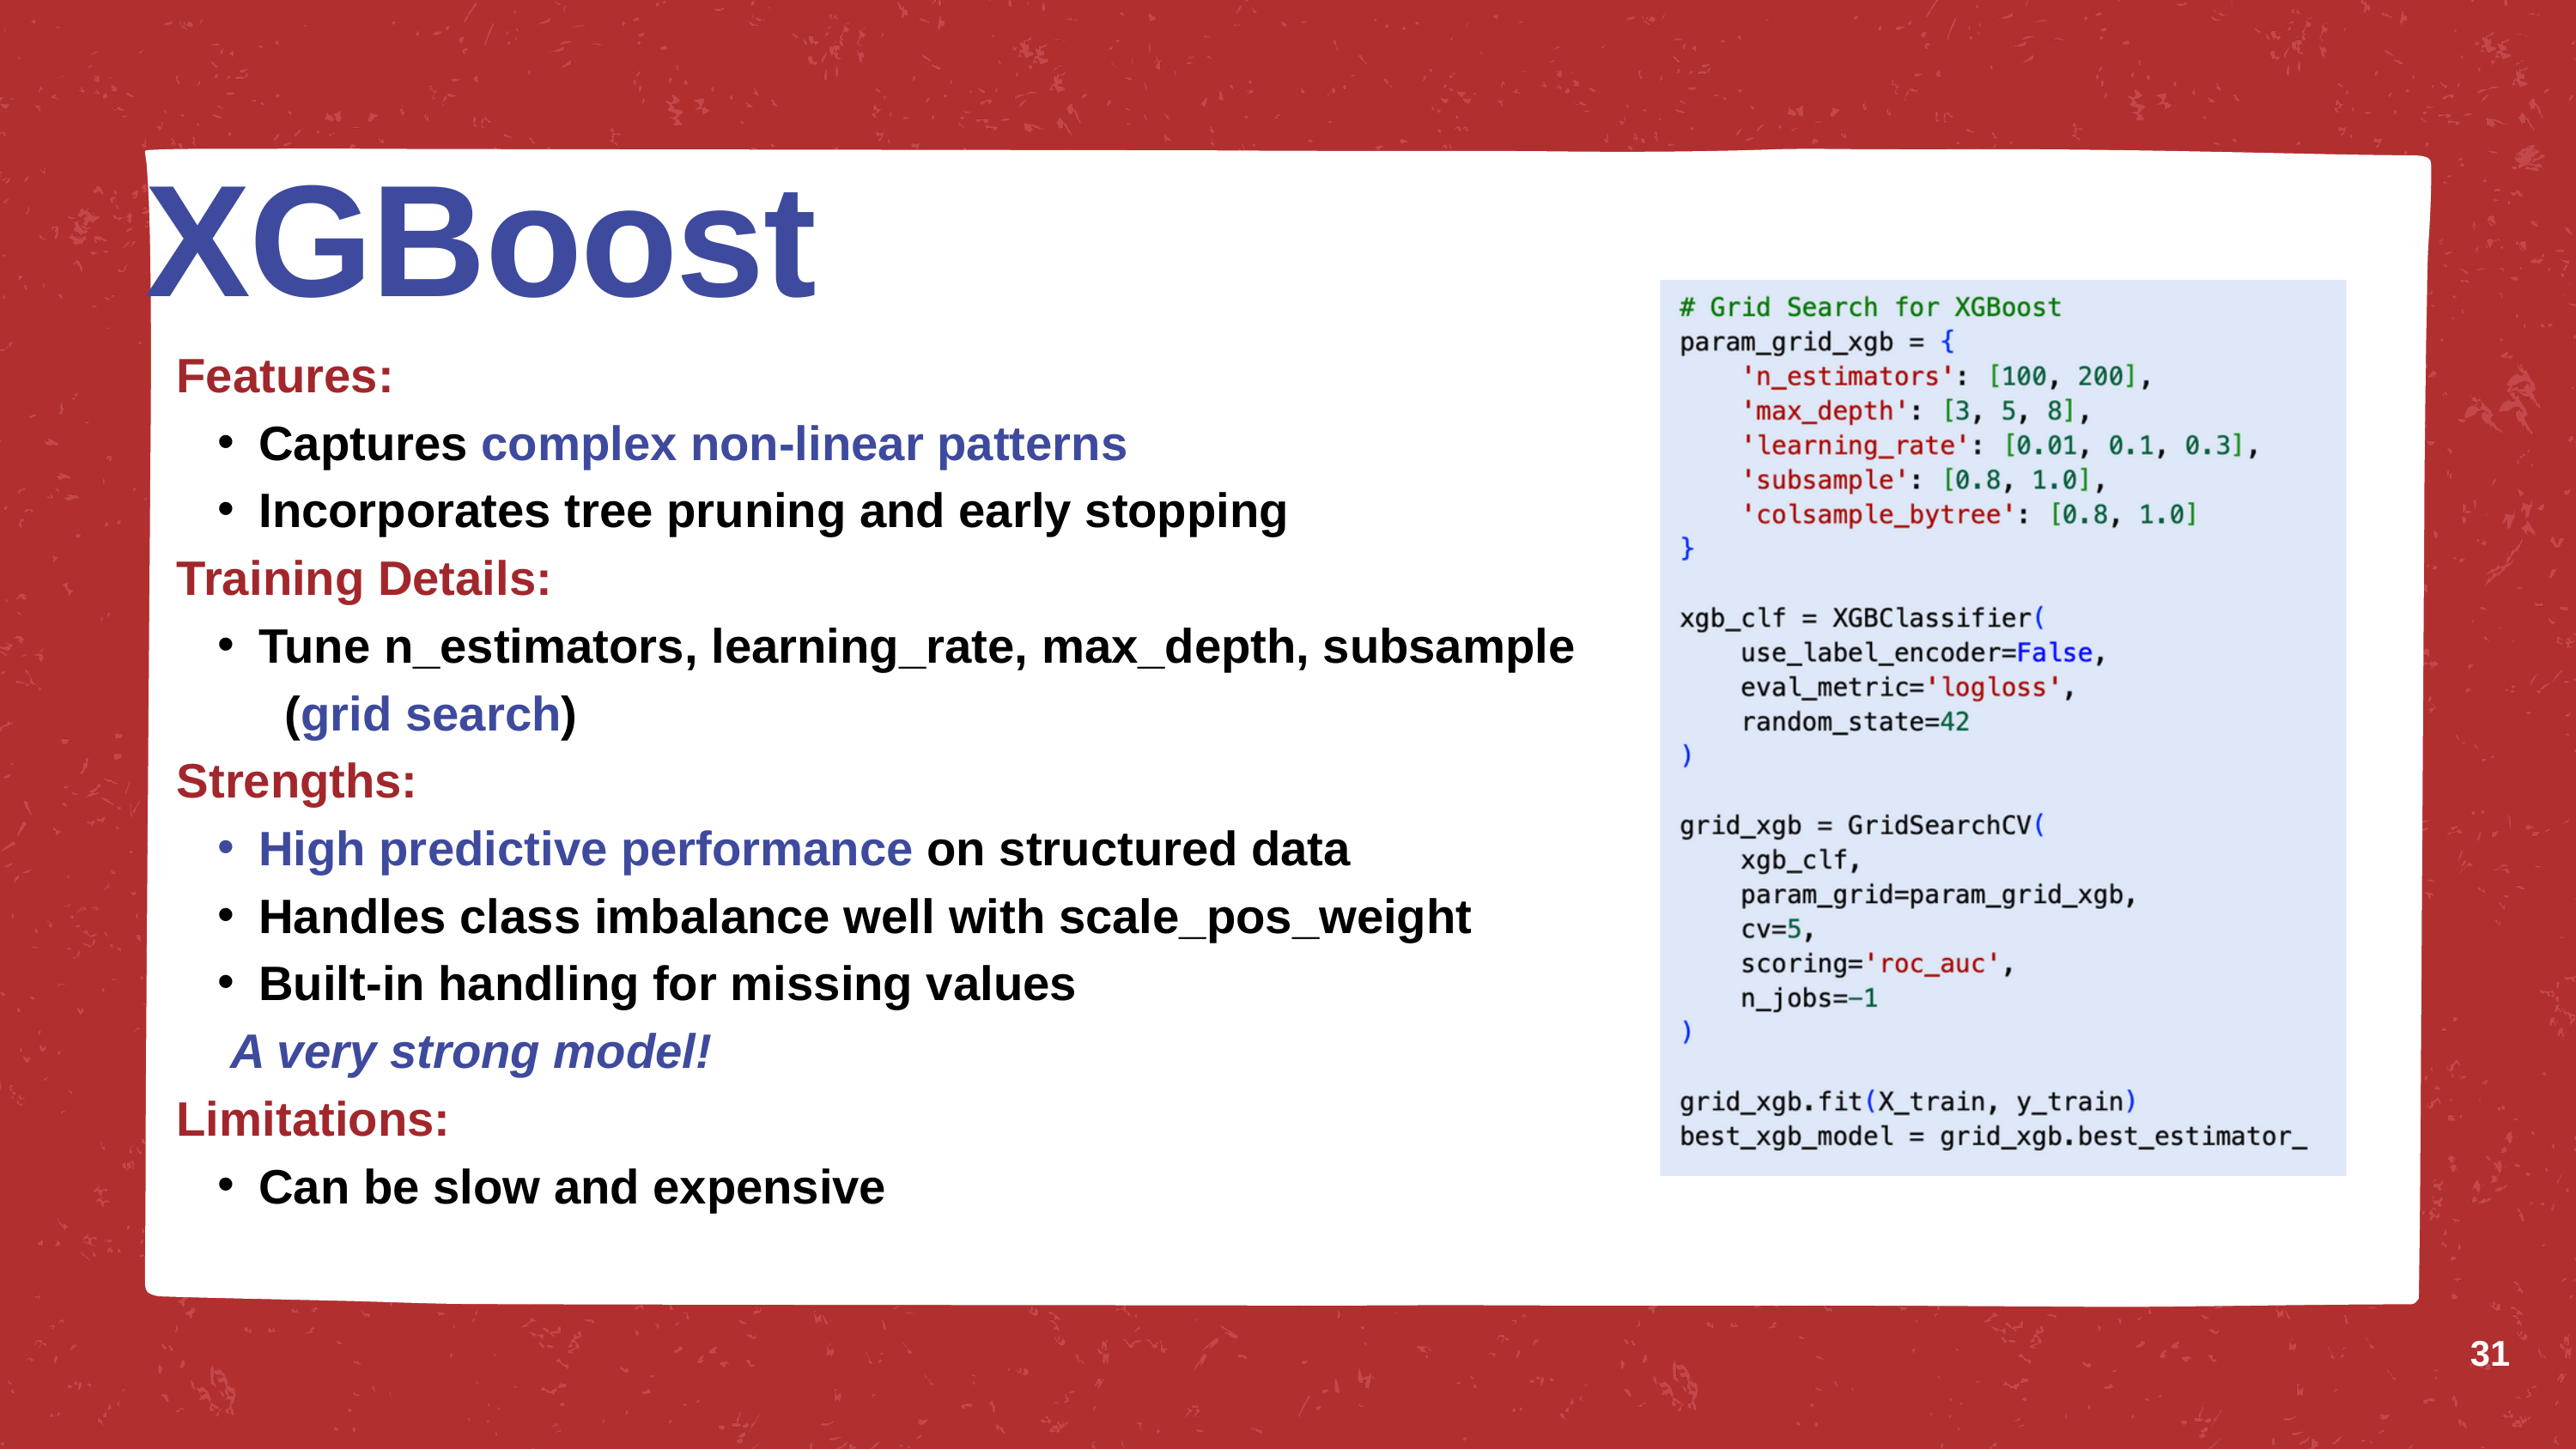

XGBoost

Features:
Captures complex non-linear patterns
Incorporates tree pruning and early stopping
Training Details:
Tune n_estimators, learning_rate, max_depth, subsample
        (grid search)
Strengths:
High predictive performance on structured data
Handles class imbalance well with scale_pos_weight
Built-in handling for missing values
    A very strong model!
Limitations:
Can be slow and expensive

31